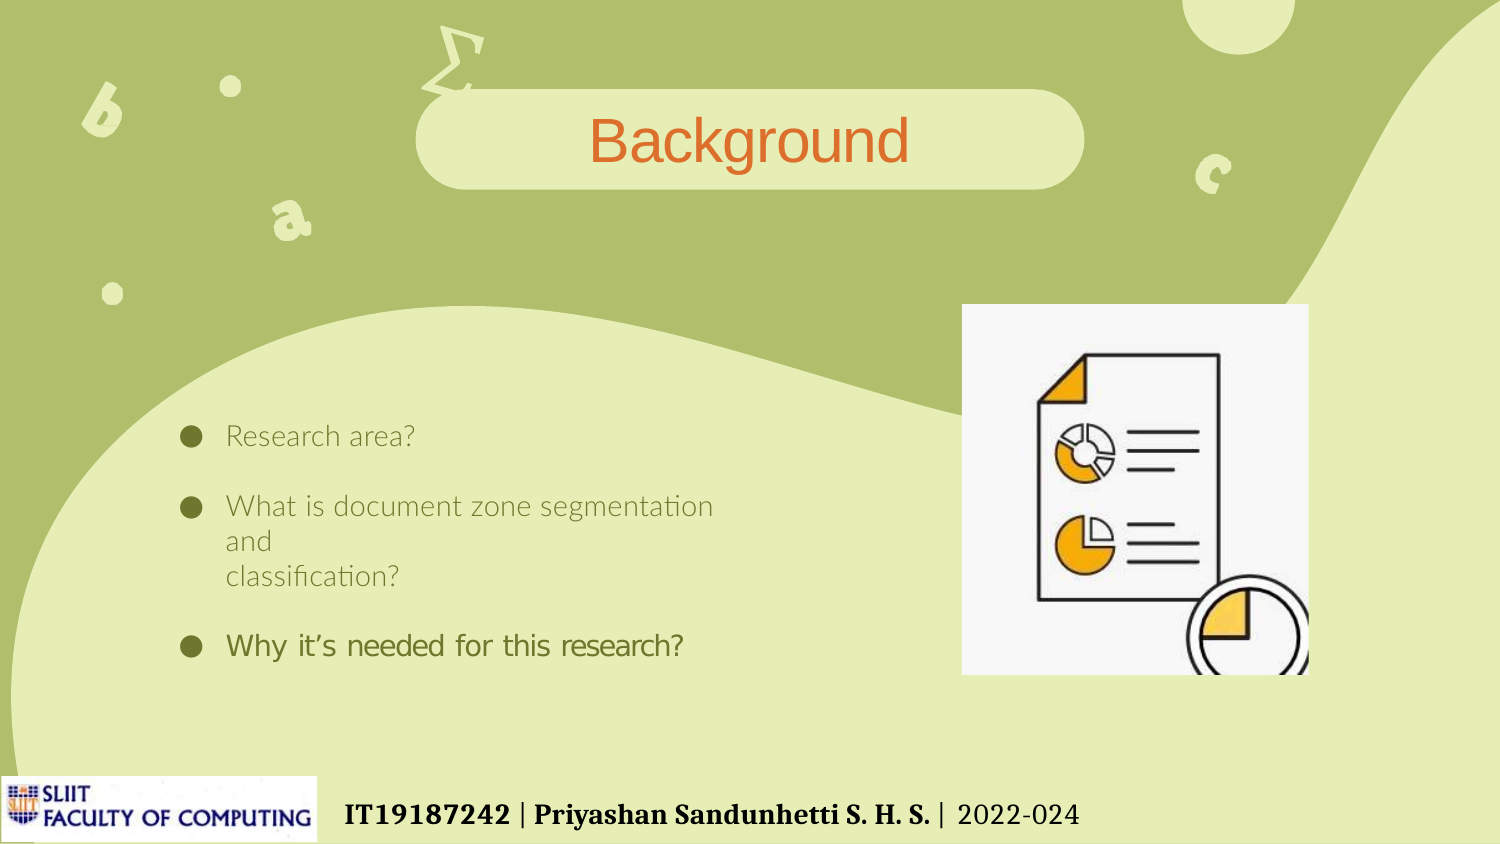

# Background
Research area?

What is document zone segmentation and
classification?

Why it’s needed for this research?
IT19187242 | Priyashan Sandunhetti S. H. S. | 2022-024